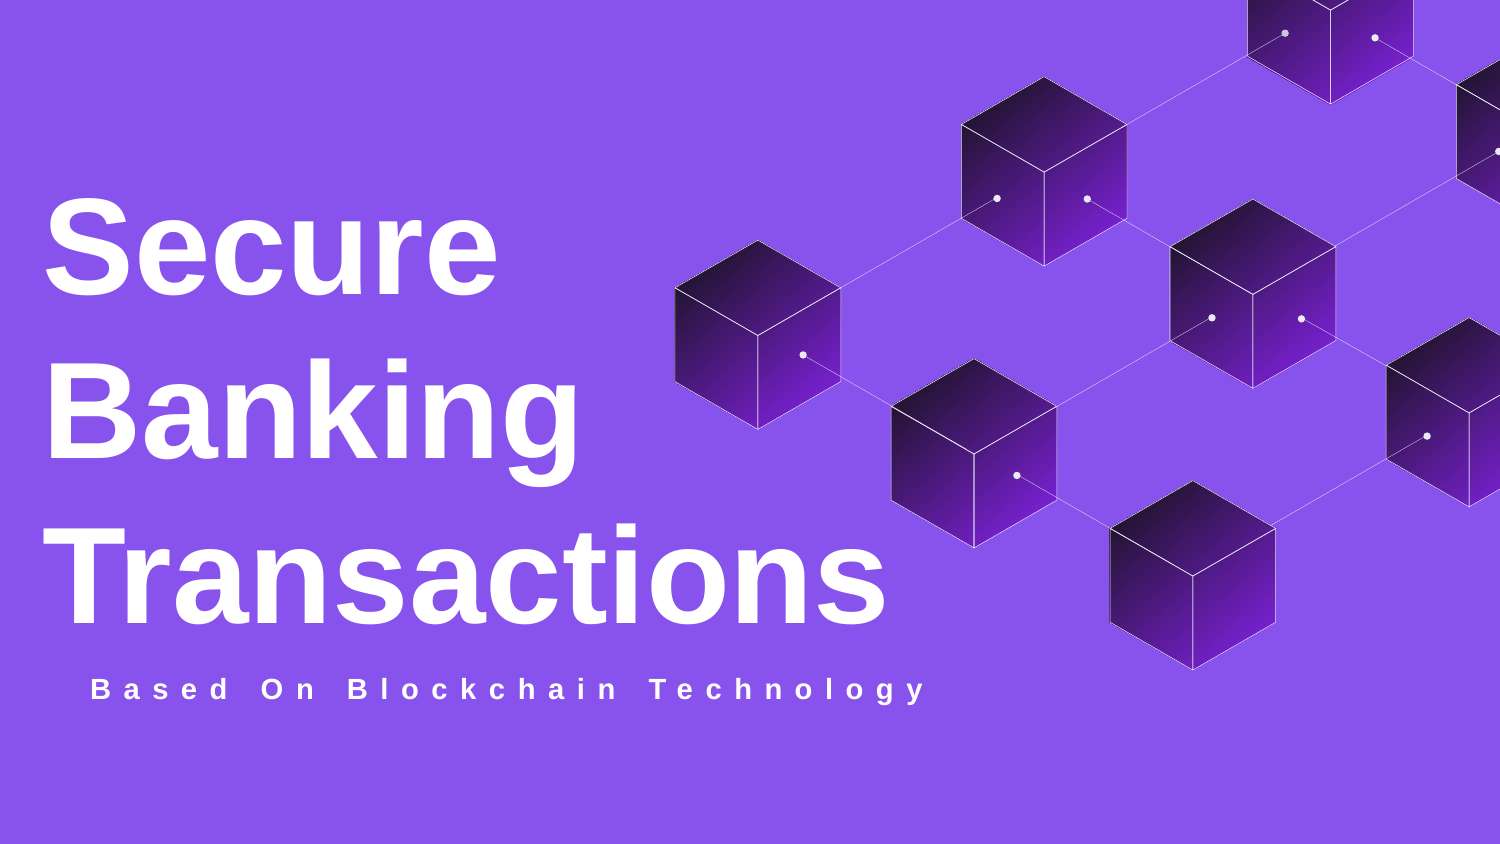

# Secure Banking Transactions
Based On Blockchain Technology